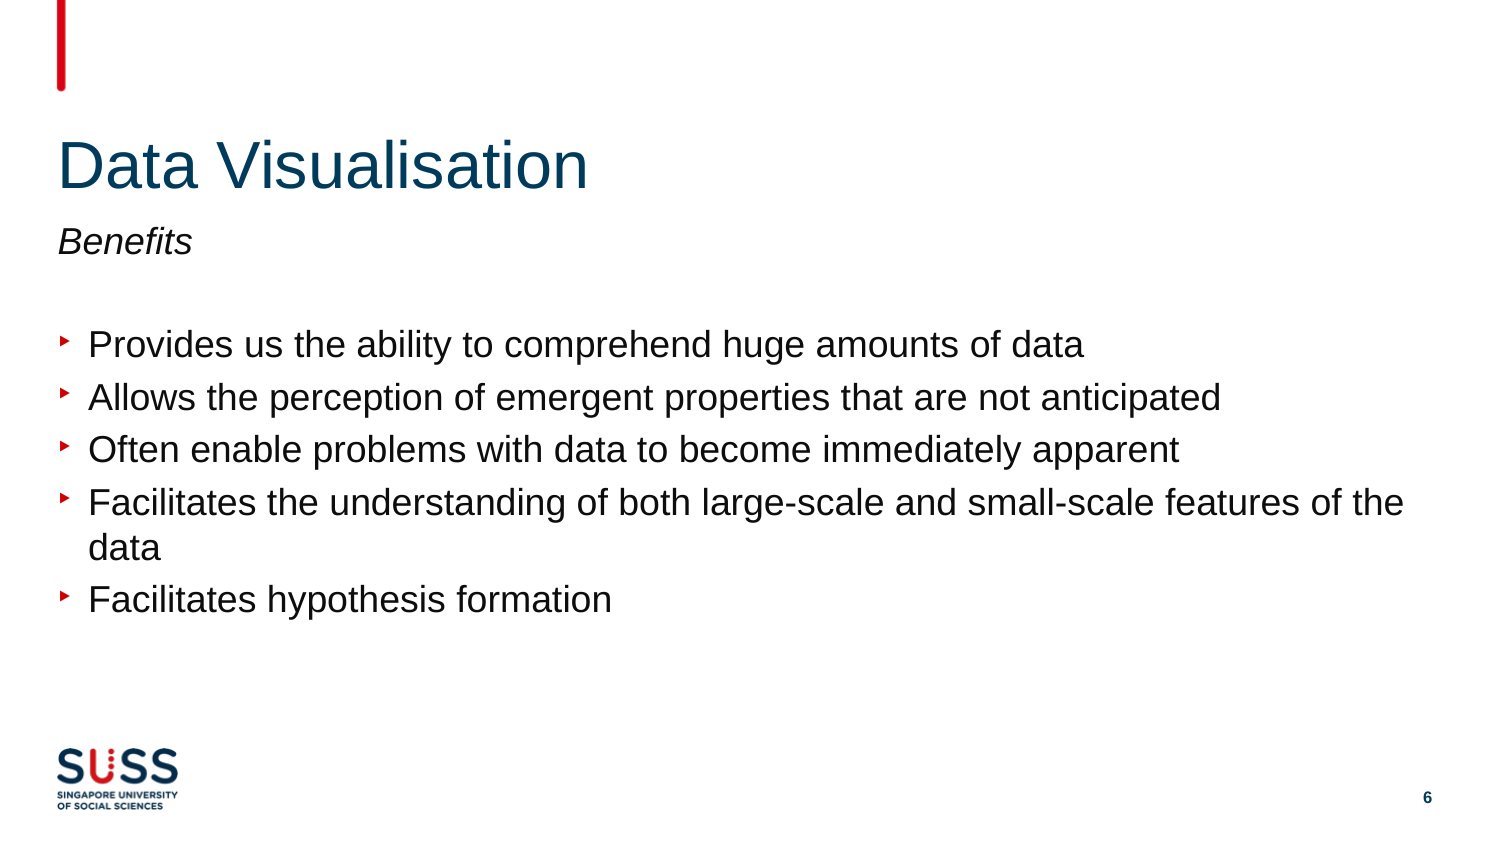

# Data Visualisation
Benefits
Provides us the ability to comprehend huge amounts of data
Allows the perception of emergent properties that are not anticipated
Often enable problems with data to become immediately apparent
Facilitates the understanding of both large-scale and small-scale features of the data
Facilitates hypothesis formation